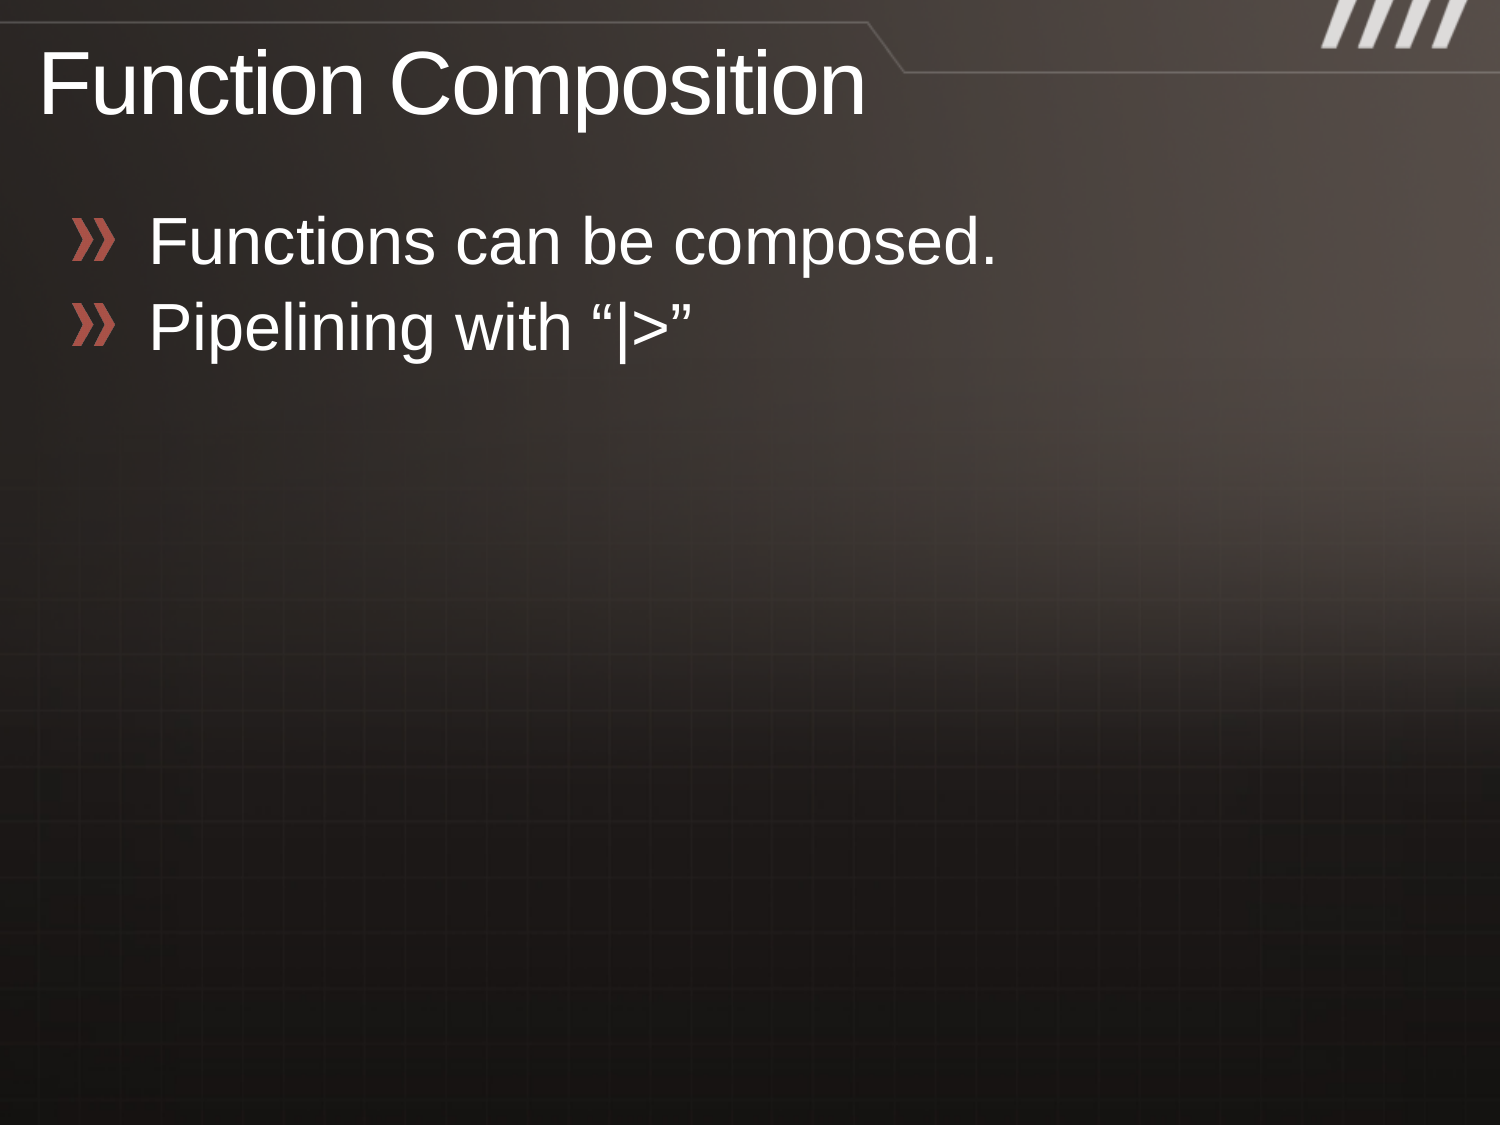

# Function Composition
Functions can be composed.
Pipelining with “|>”